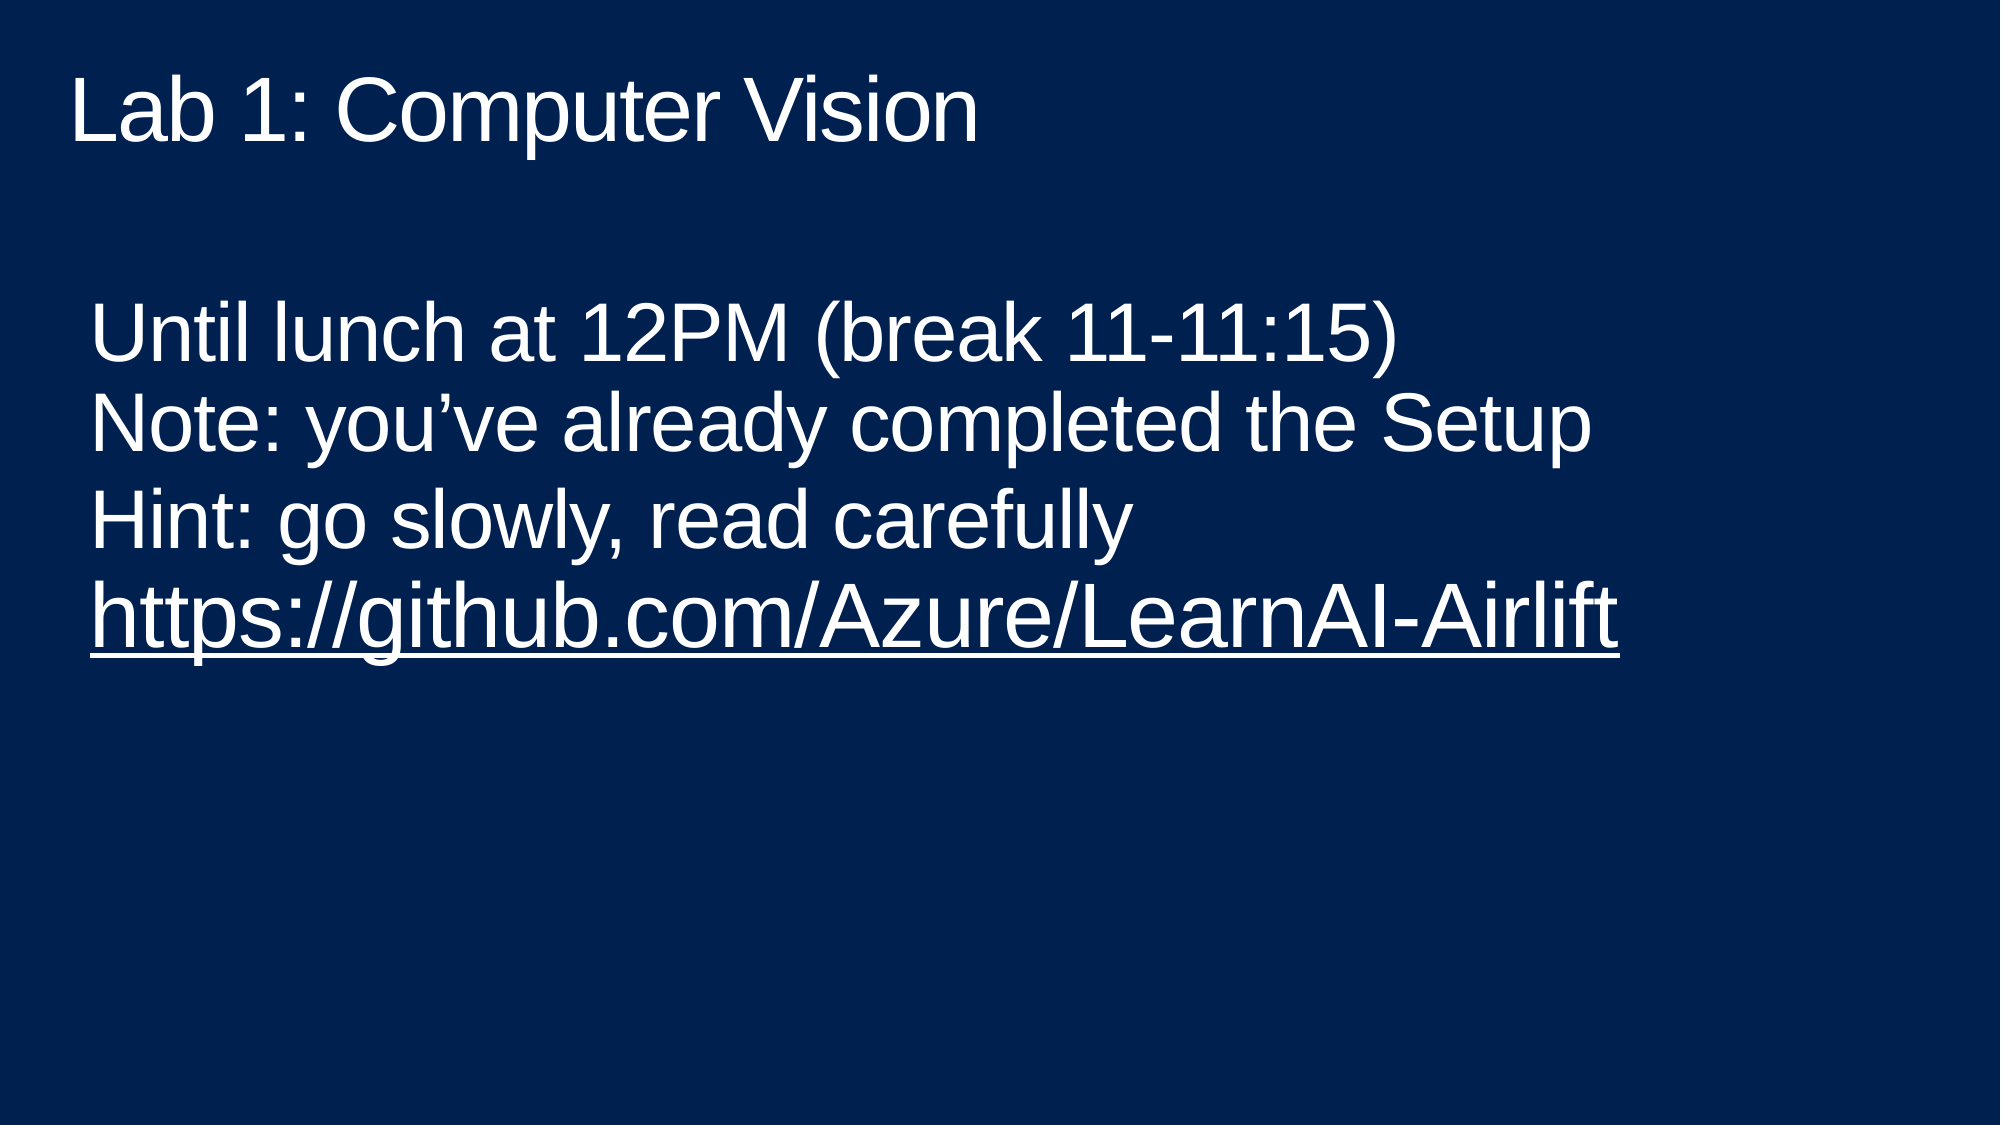

Lab 1: Computer Vision
# Until lunch at 12PM (break 11-11:15) Note: you’ve already completed the Setup Hint: go slowly, read carefully https://github.com/Azure/LearnAI-Airlift